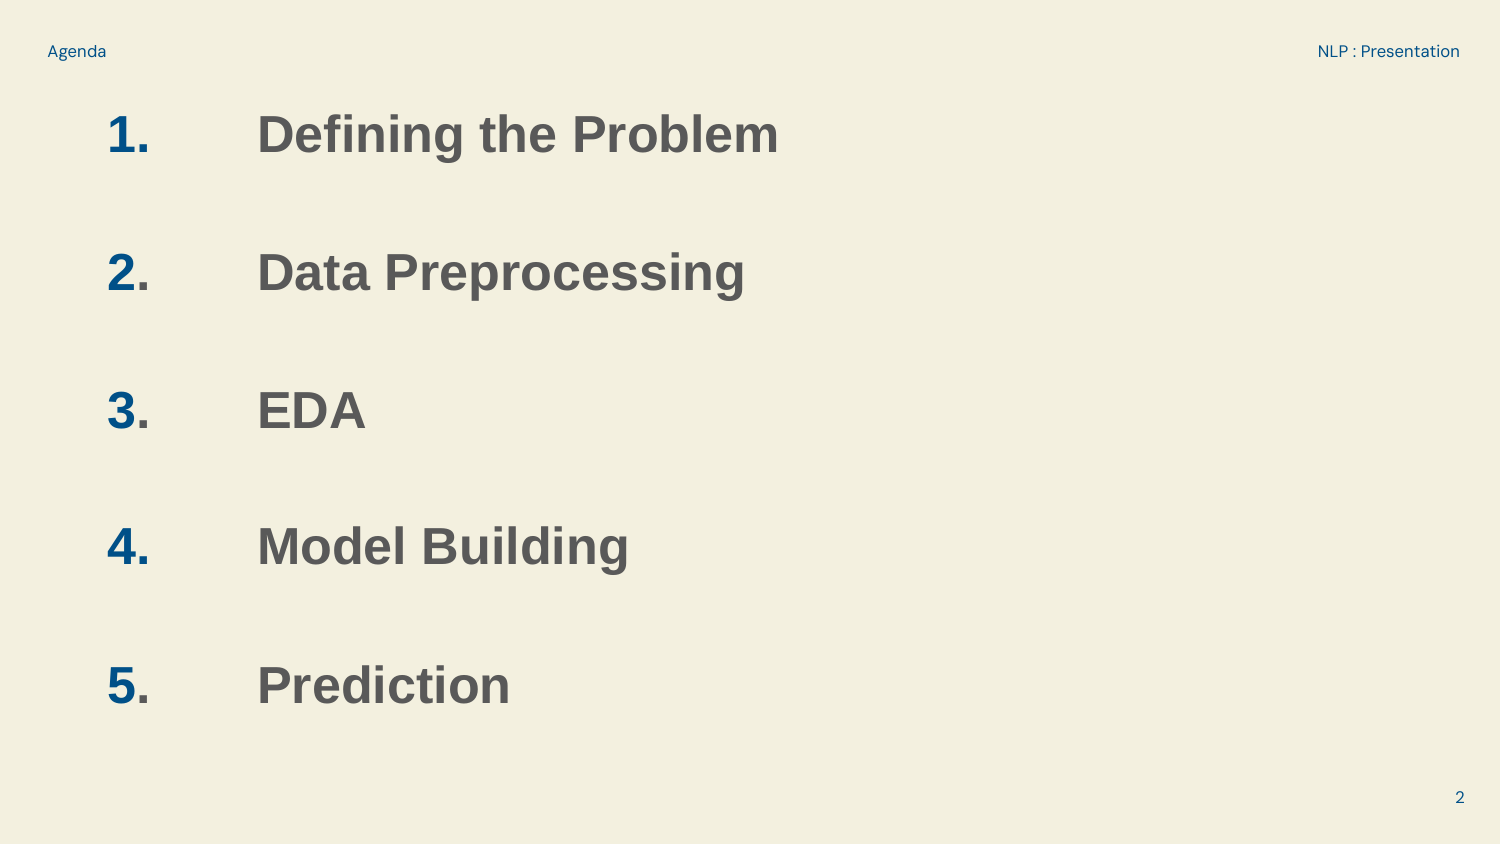

Agenda
NLP : Presentation
1.	Defining the Problem
2.	Data Preprocessing
3.	EDA
4.	Model Building
5.	Prediction
2